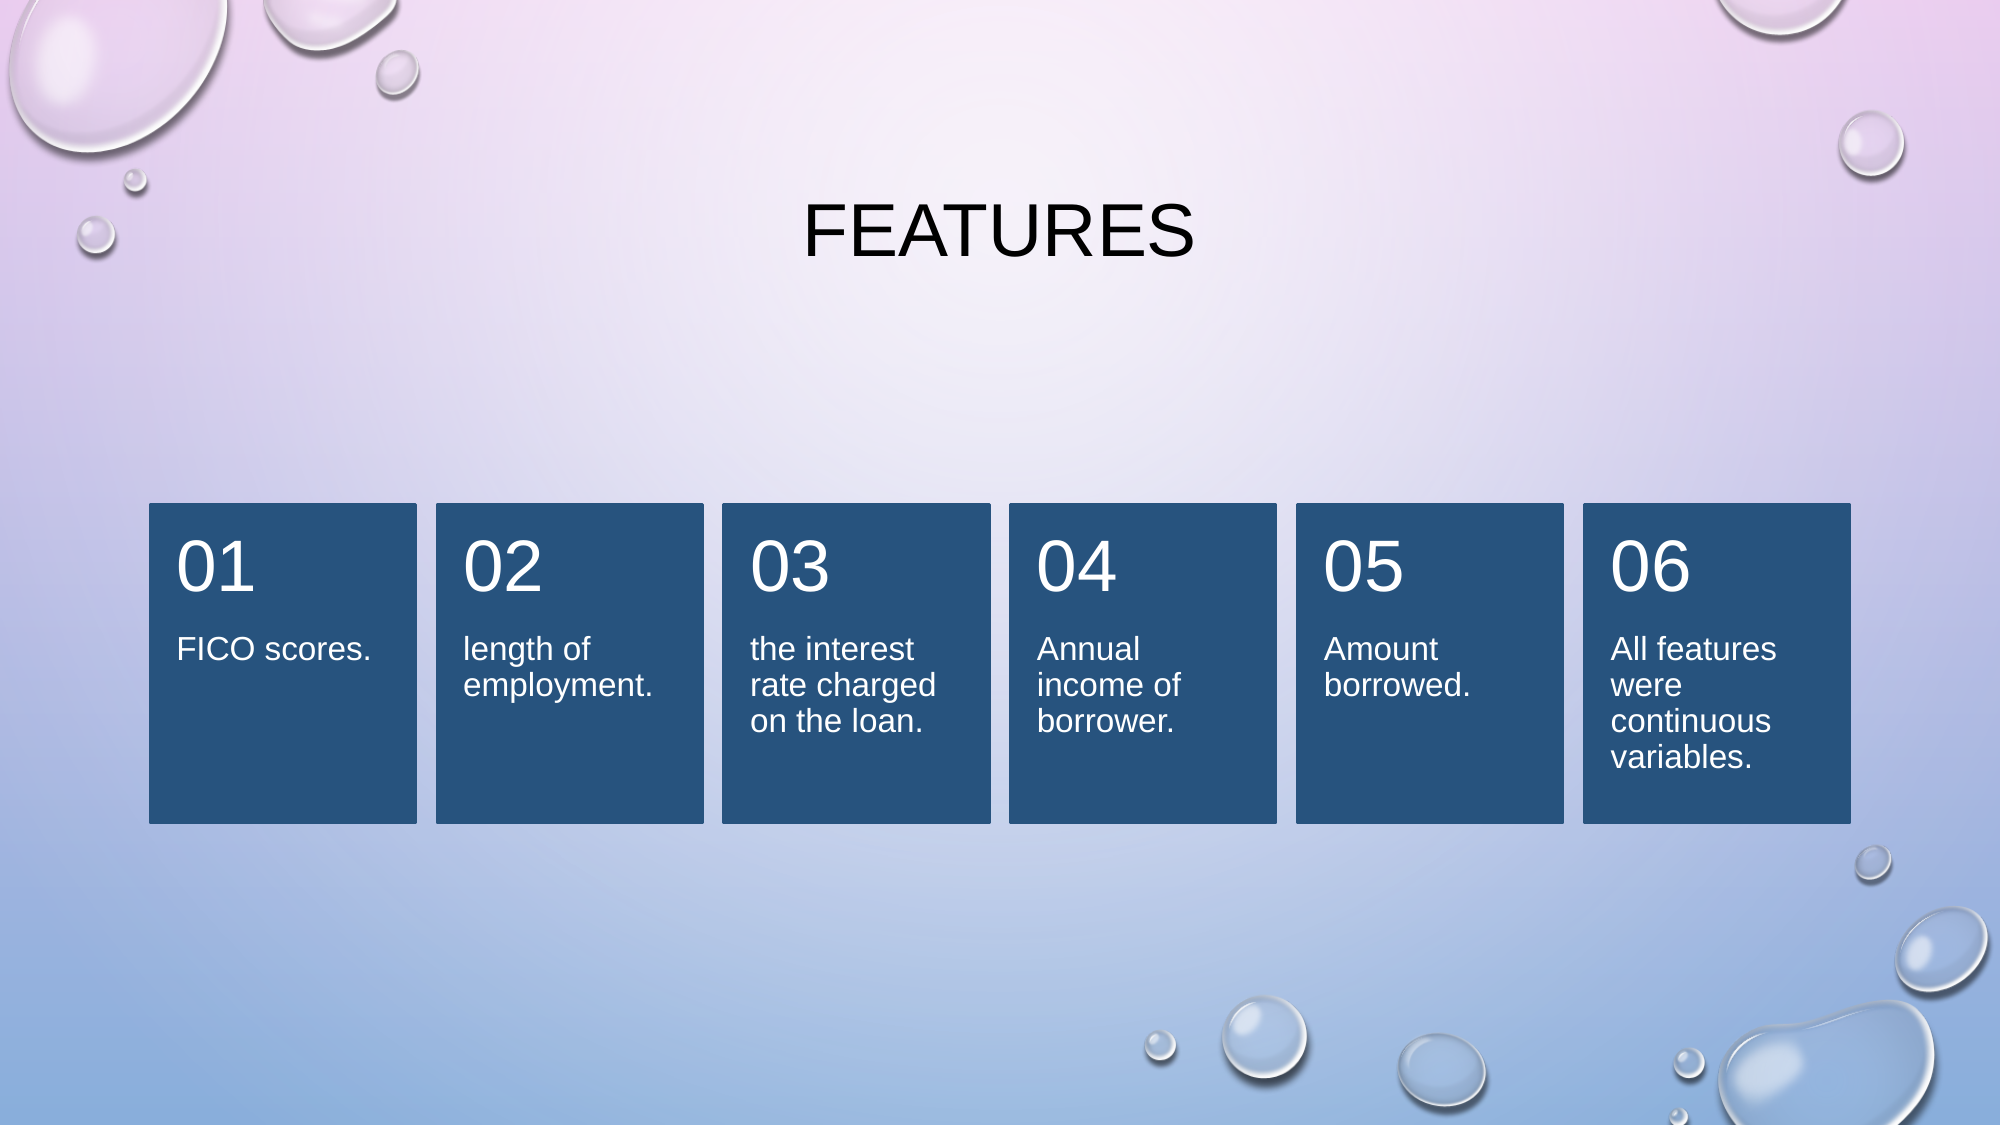

# Features
FICO scores.
01
length of employment.
02
the interest rate charged on the loan.
03
Annual income of borrower.
04
Amount borrowed.
05
All features were continuous variables.
06